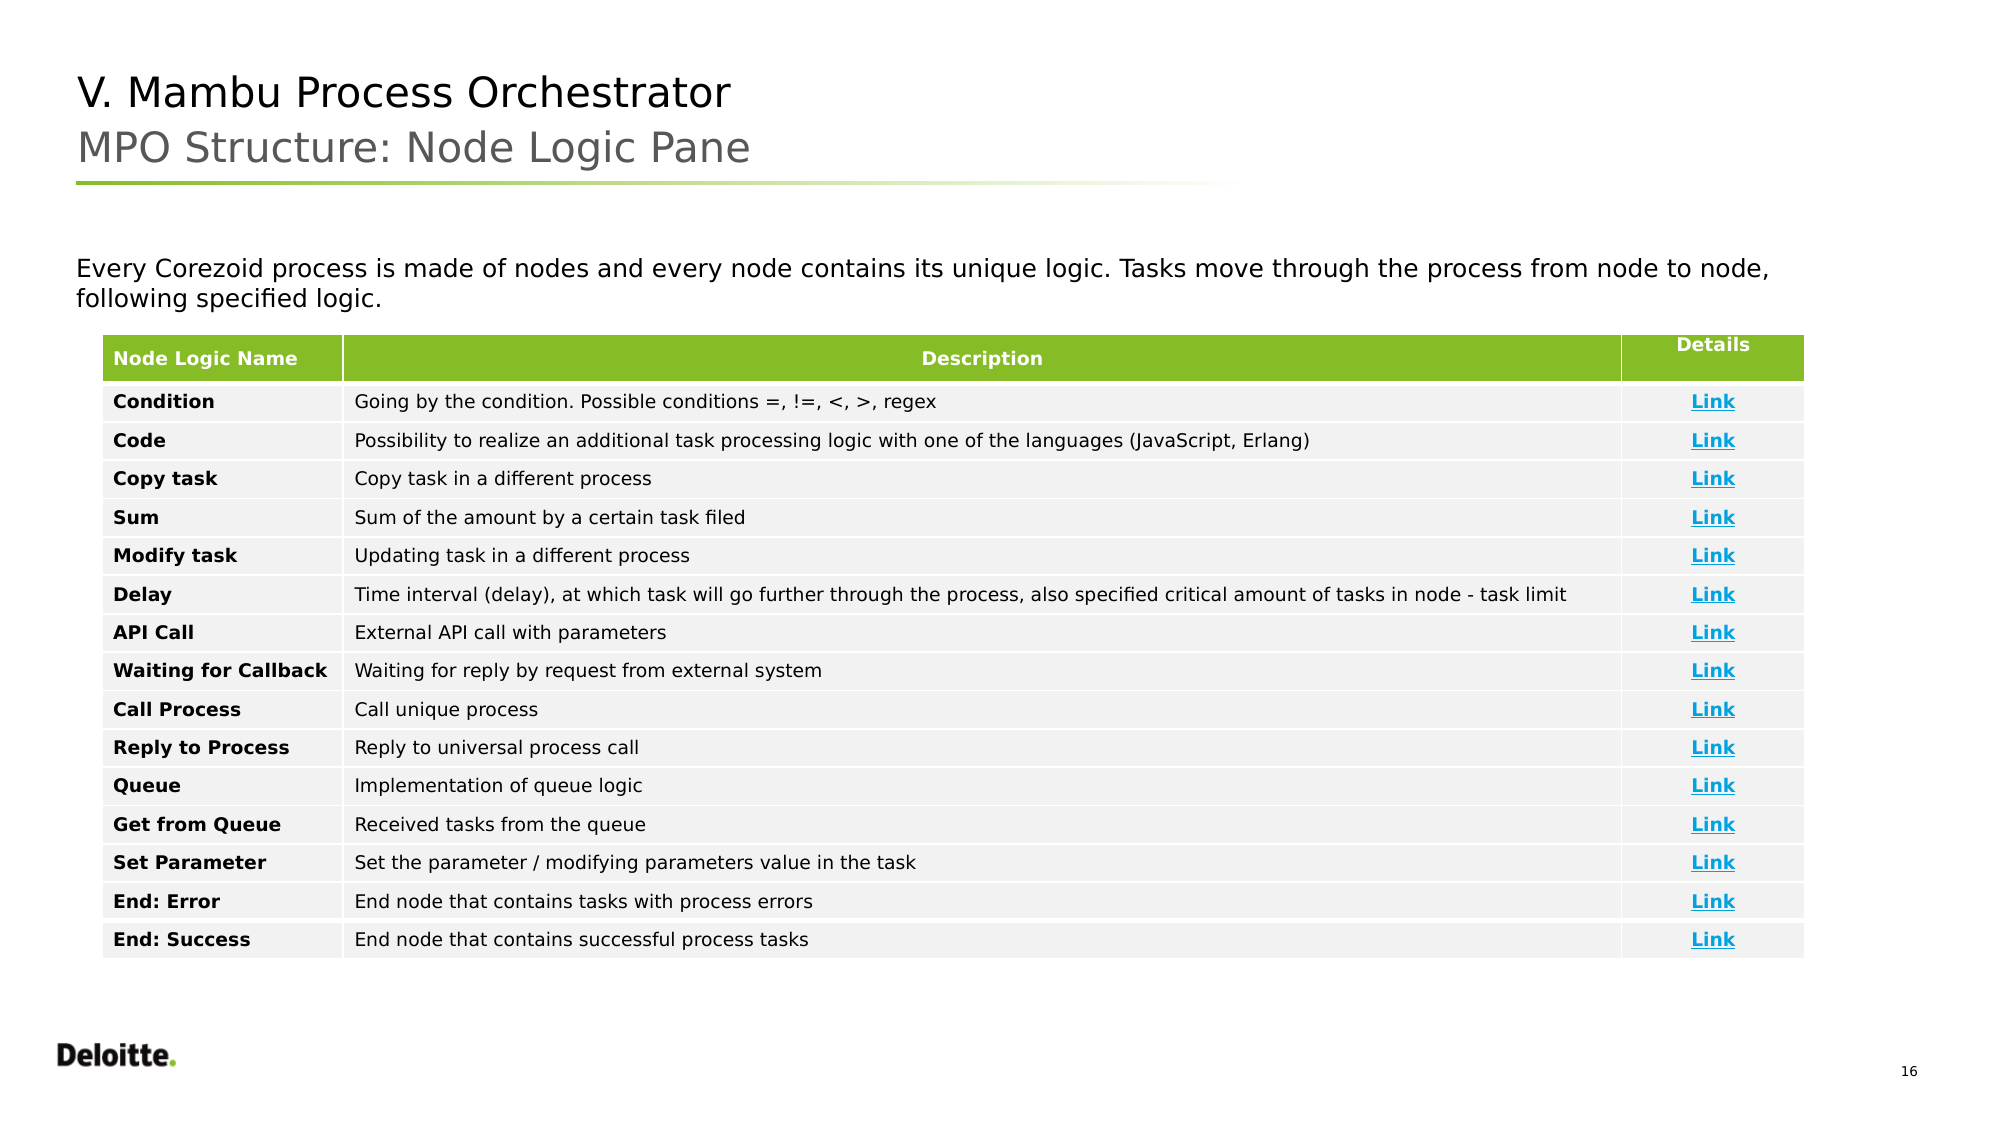

V. Mambu Process Orchestrator
MPO Structure: Node Logic Pane

Every Corezoid process is made of nodes and every node contains its unique logic. Tasks move through the process from node to node, following specified logic.
| Node Logic Name | Description | Details |
| --- | --- | --- |
| Condition | Going by the condition. Possible conditions =, !=, <, >, regex | Link |
| Code | Possibility to realize an additional task processing logic with one of the languages (JavaScript, Erlang) | Link |
| Copy task | Copy task in a different process | Link |
| Sum | Sum of the amount by a certain task filed | Link |
| Modify task | Updating task in a different process | Link |
| Delay | Time interval (delay), at which task will go further through the process, also specified critical amount of tasks in node - task limit | Link |
| API Call | External API call with parameters | Link |
| Waiting for Callback | Waiting for reply by request from external system | Link |
| Call Process | Call unique process | Link |
| Reply to Process | Reply to universal process call | Link |
| Queue | Implementation of queue logic | Link |
| Get from Queue | Received tasks from the queue | Link |
| Set Parameter | Set the parameter / modifying parameters value in the task | Link |
| End: Error | End node that contains tasks with process errors | Link |
| End: Success | End node that contains successful process tasks | Link |